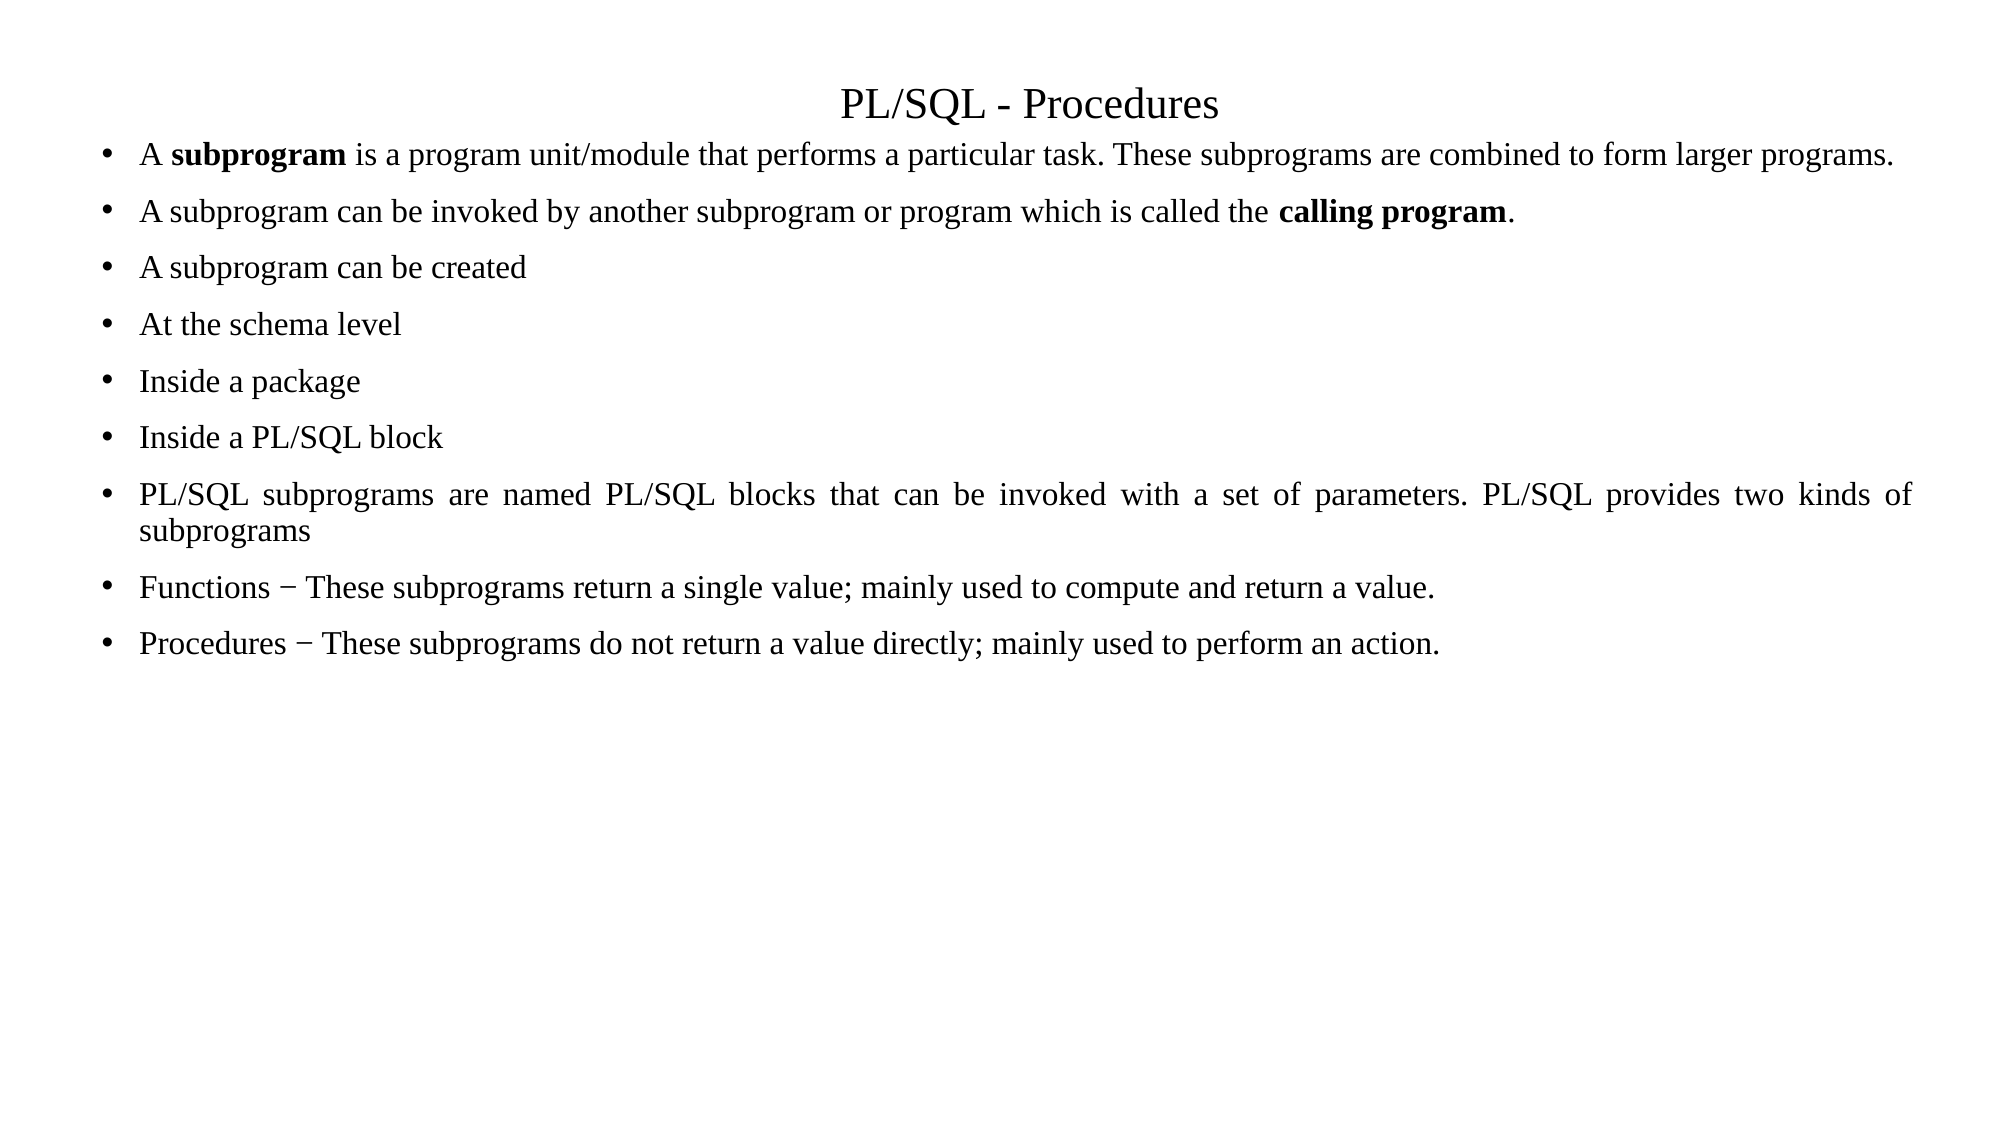

# PL/SQL - Procedures
A subprogram is a program unit/module that performs a particular task. These subprograms are combined to form larger programs.
A subprogram can be invoked by another subprogram or program which is called the calling program.
A subprogram can be created
At the schema level
Inside a package
Inside a PL/SQL block
PL/SQL subprograms are named PL/SQL blocks that can be invoked with a set of parameters. PL/SQL provides two kinds of subprograms
Functions − These subprograms return a single value; mainly used to compute and return a value.
Procedures − These subprograms do not return a value directly; mainly used to perform an action.